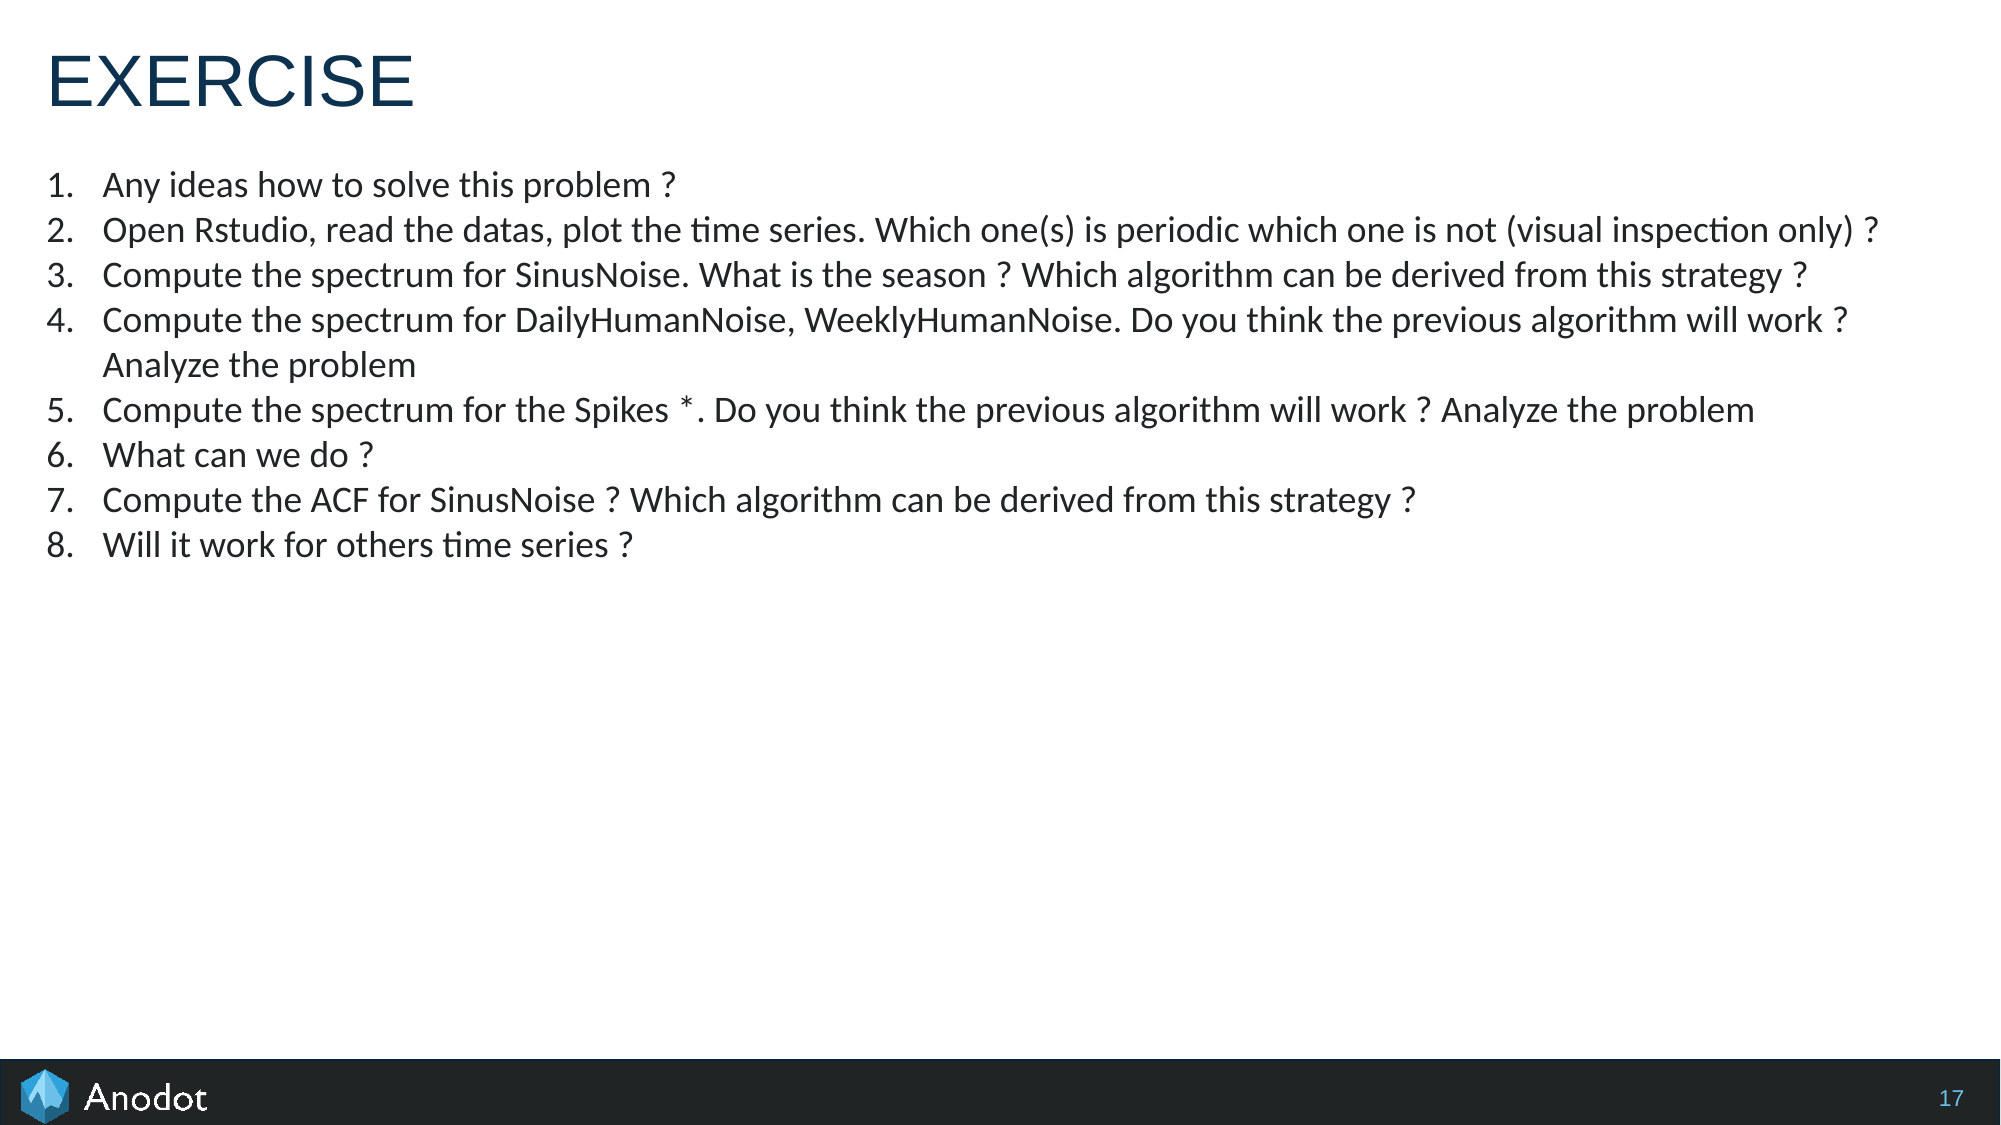

# EXERCISE
Any ideas how to solve this problem ?
Open Rstudio, read the datas, plot the time series. Which one(s) is periodic which one is not (visual inspection only) ?
Compute the spectrum for SinusNoise. What is the season ? Which algorithm can be derived from this strategy ?
Compute the spectrum for DailyHumanNoise, WeeklyHumanNoise. Do you think the previous algorithm will work ? Analyze the problem
Compute the spectrum for the Spikes *. Do you think the previous algorithm will work ? Analyze the problem
What can we do ?
Compute the ACF for SinusNoise ? Which algorithm can be derived from this strategy ?
Will it work for others time series ?